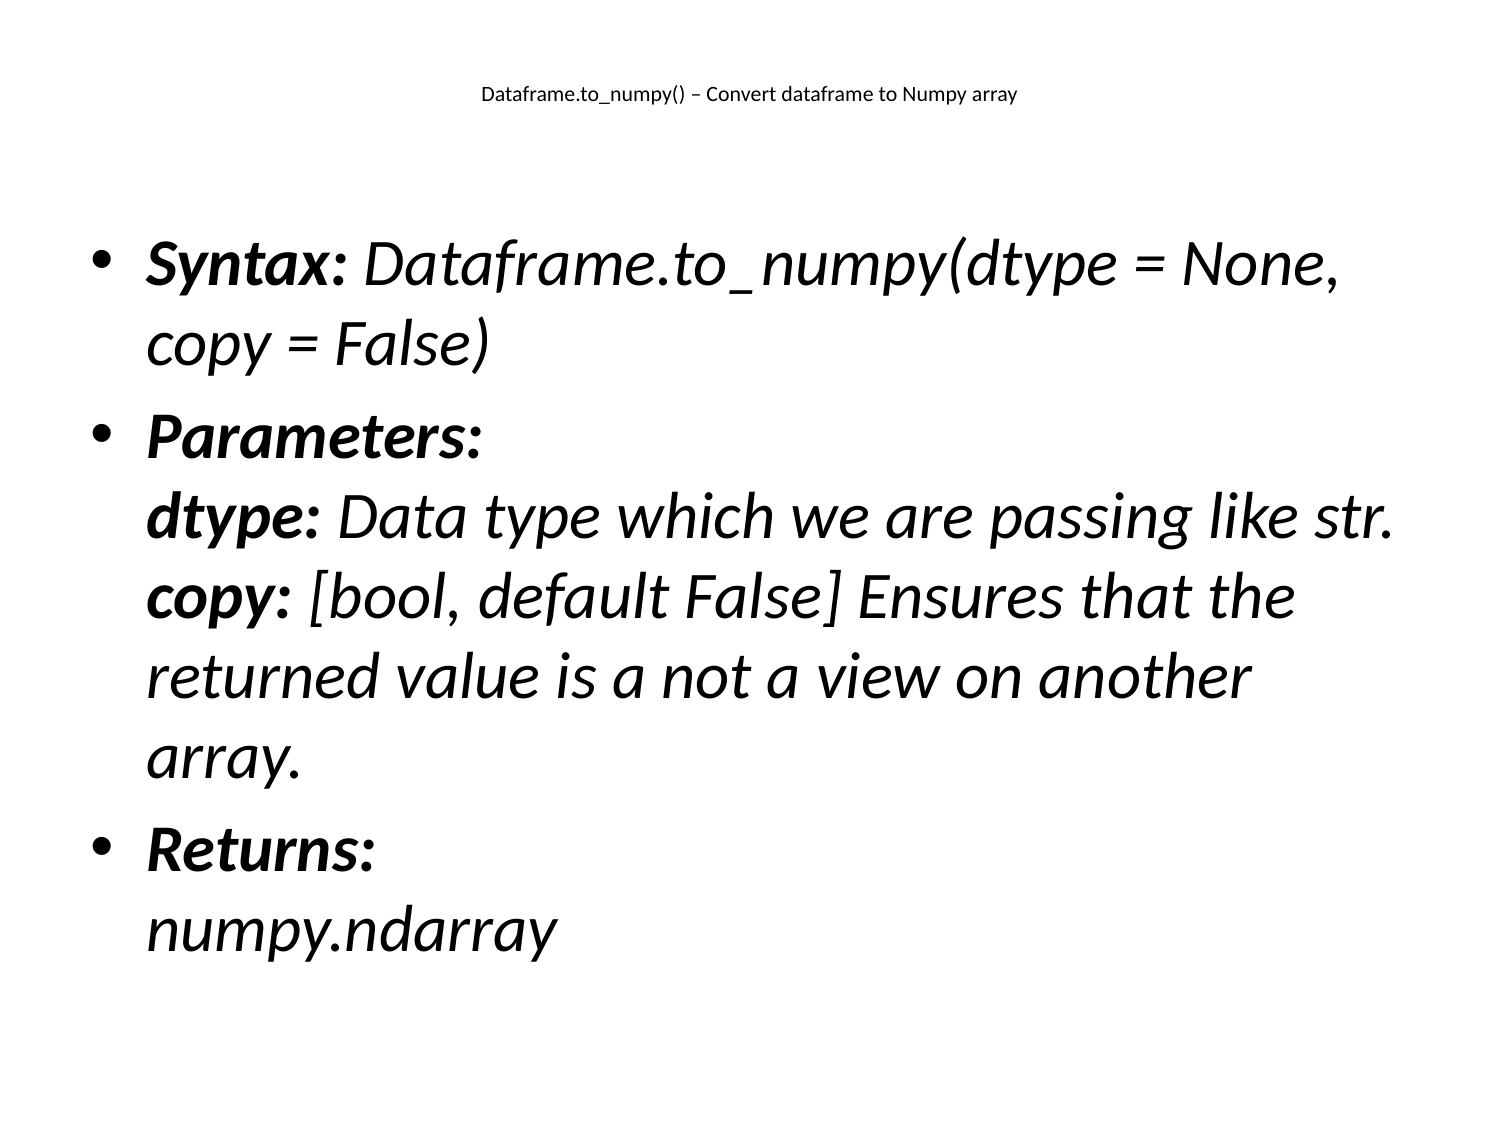

# Dataframe.to_numpy() – Convert dataframe to Numpy array
Syntax: Dataframe.to_numpy(dtype = None, copy = False)
Parameters:
dtype: Data type which we are passing like str.
copy: [bool, default False] Ensures that the returned value is a not a view on another array.
Returns:
numpy.ndarray